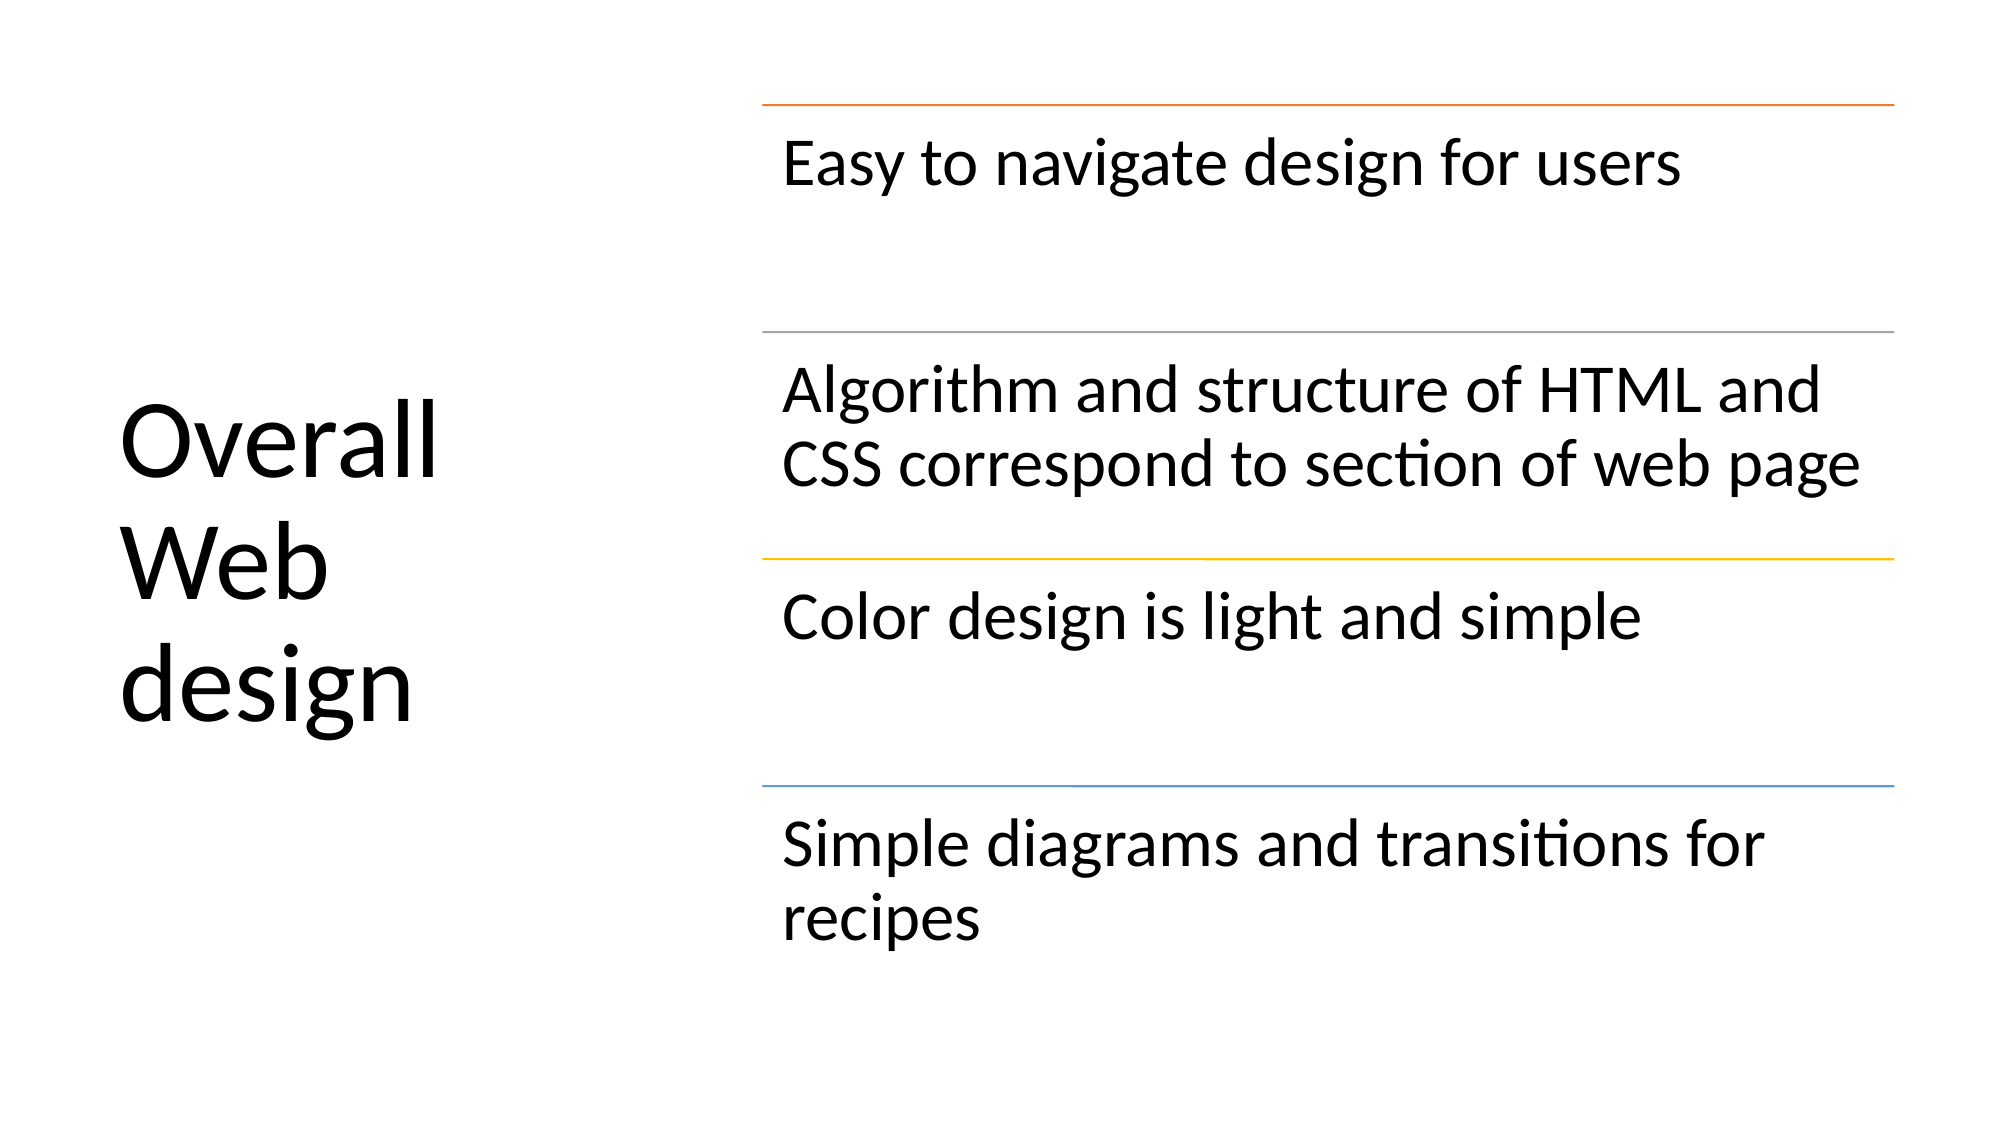

Easy to navigate design for users
Algorithm and structure of HTML and CSS correspond to section of web page
Color design is light and simple
Simple diagrams and transitions for recipes
# Overall Web design